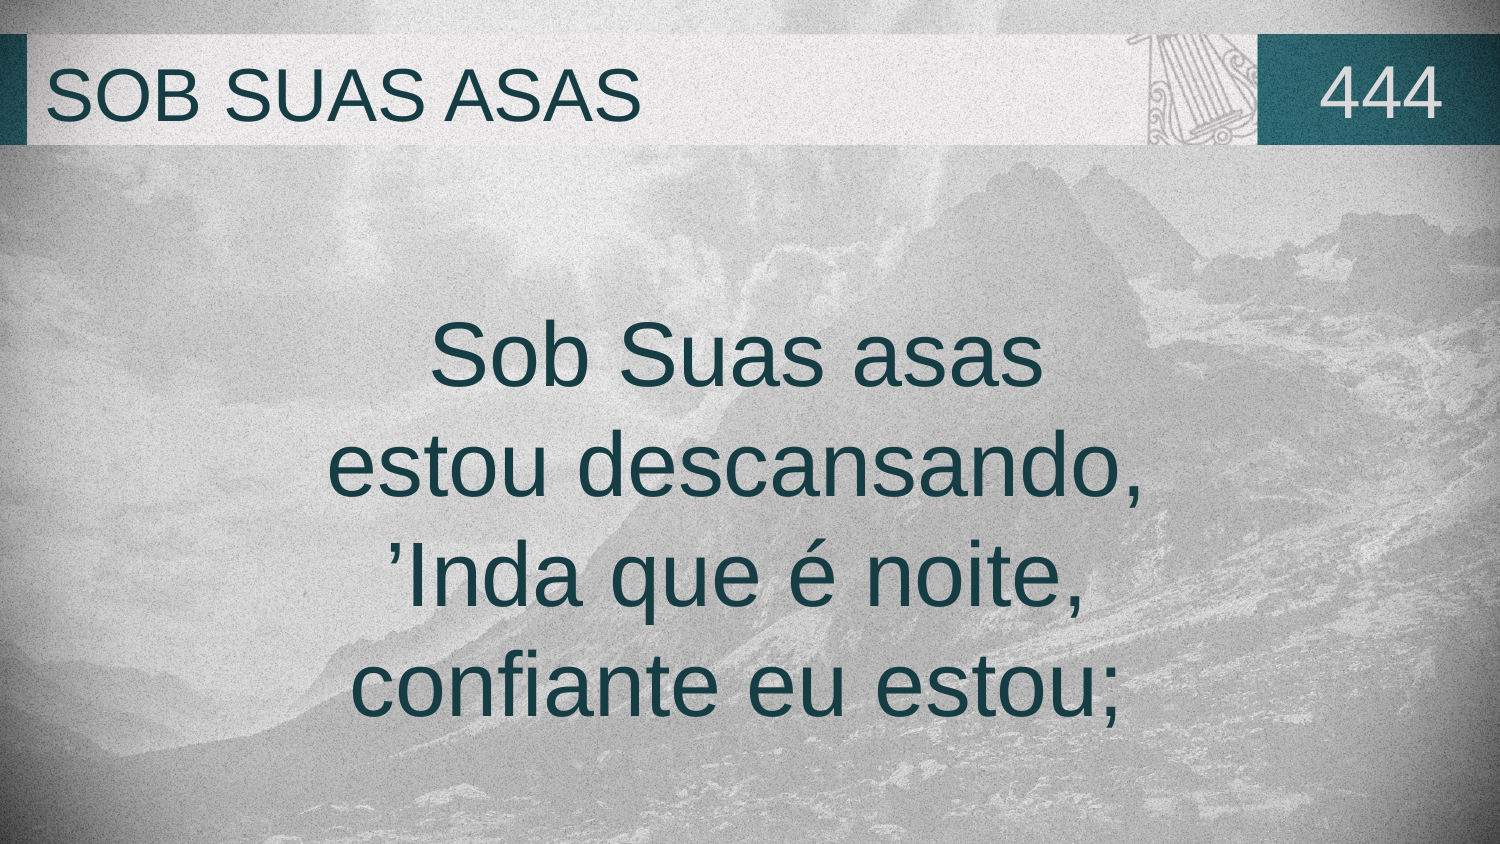

# SOB SUAS ASAS
444
Sob Suas asas
estou descansando,
’Inda que é noite,
confiante eu estou;